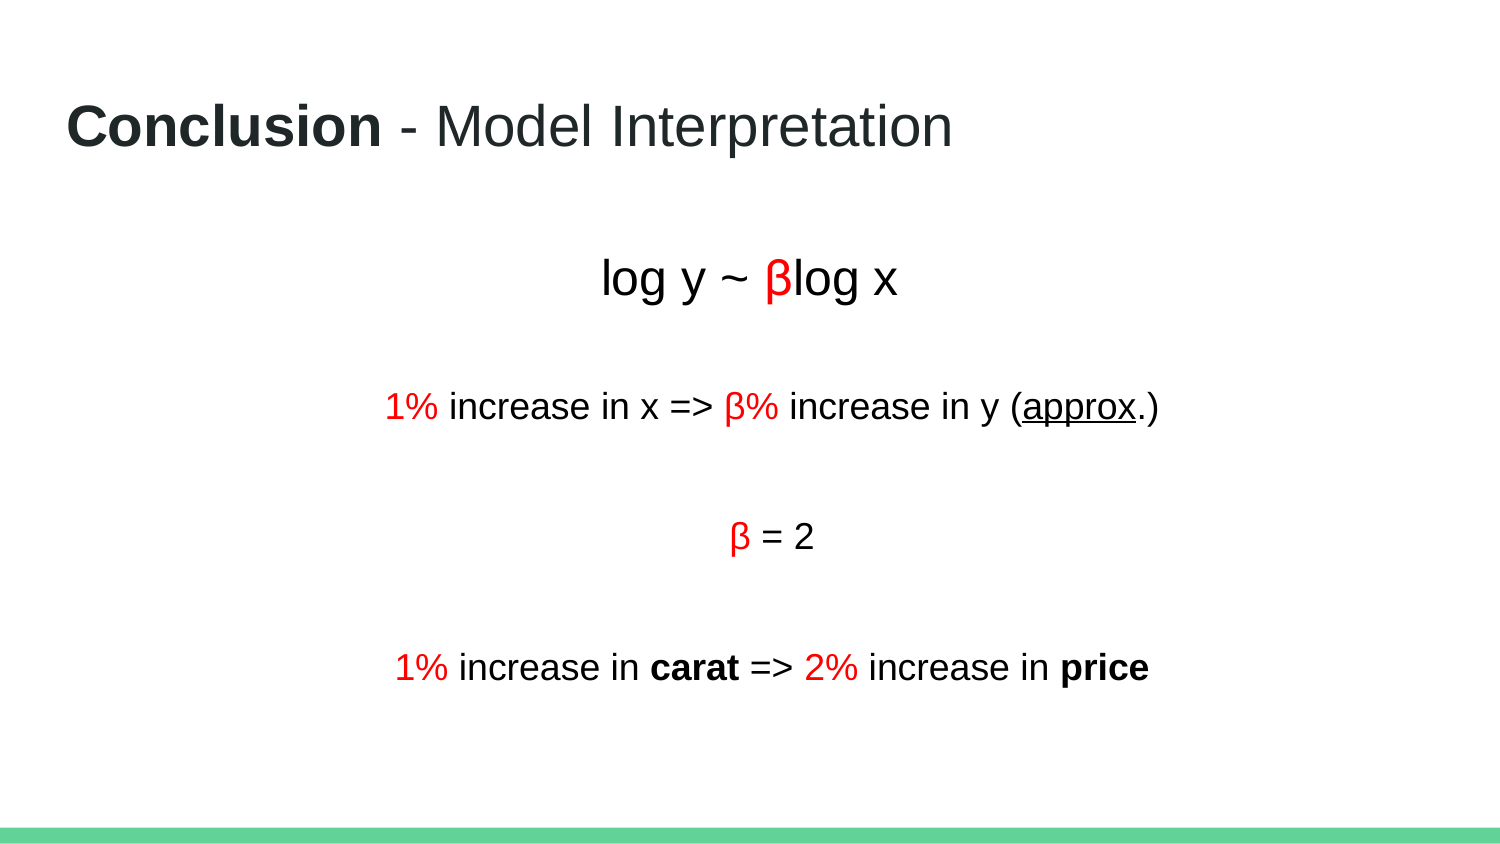

# Conclusion - Model Interpretation
log y ~ βlog x
1% increase in x => β% increase in y (approx.)
β = 2
1% increase in carat => 2% increase in price